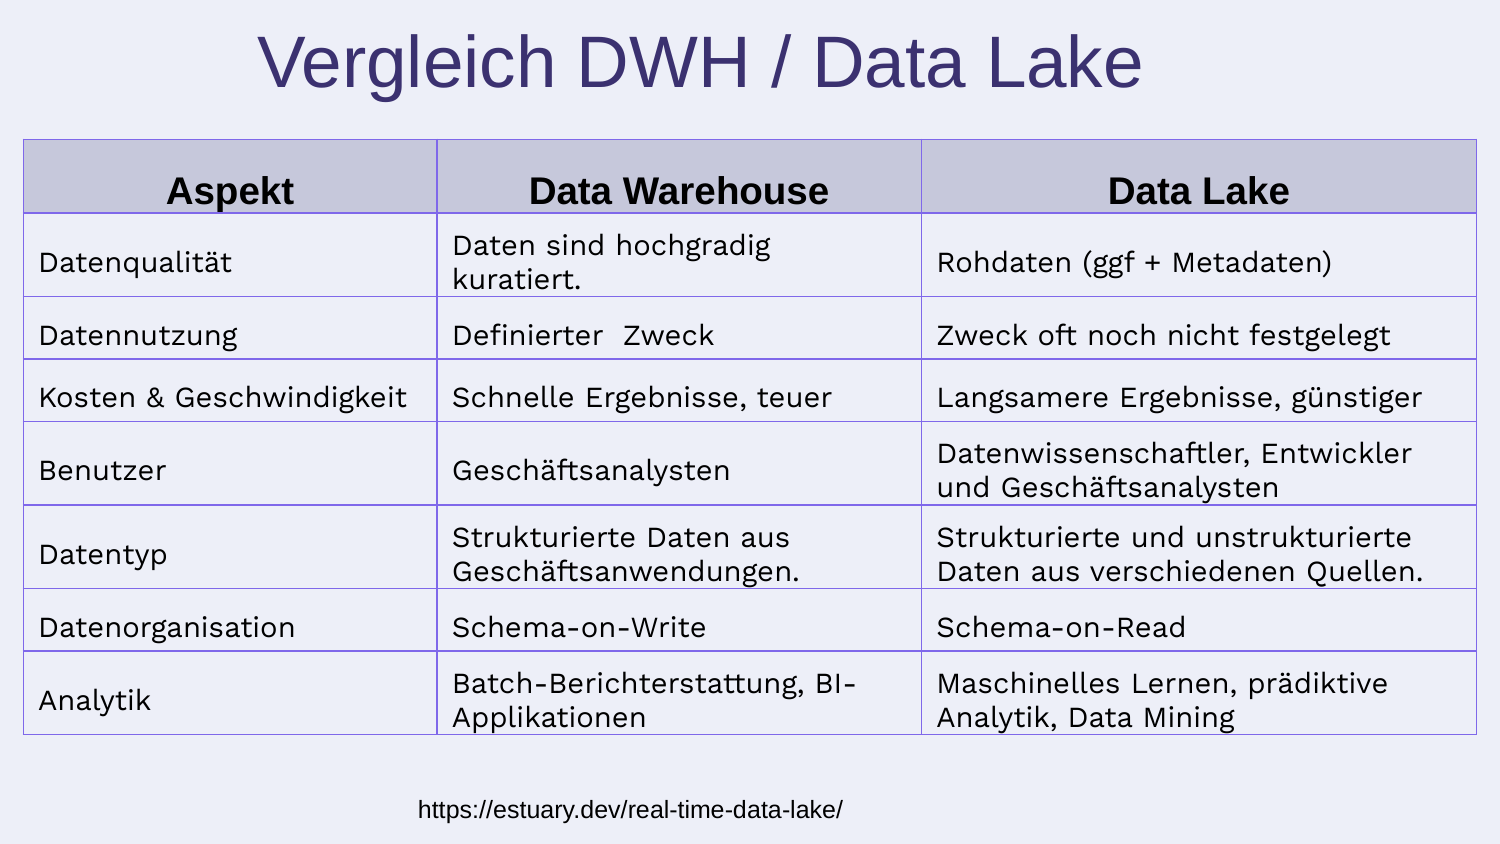

Vergleich DWH / Data Lake
| Aspekt | Data Warehouse | Data Lake |
| --- | --- | --- |
| Datenqualität | Daten sind hochgradig kuratiert. | Rohdaten (ggf + Metadaten) |
| Datennutzung | Definierter Zweck | Zweck oft noch nicht festgelegt |
| Kosten & Geschwindigkeit | Schnelle Ergebnisse, teuer | Langsamere Ergebnisse, günstiger |
| Benutzer | Geschäftsanalysten | Datenwissenschaftler, Entwickler und Geschäftsanalysten |
| Datentyp | Strukturierte Daten aus Geschäftsanwendungen. | Strukturierte und unstrukturierte Daten aus verschiedenen Quellen. |
| Datenorganisation | Schema-on-Write | Schema-on-Read |
| Analytik | Batch-Berichterstattung, BI-Applikationen | Maschinelles Lernen, prädiktive Analytik, Data Mining |
https://estuary.dev/real-time-data-lake/